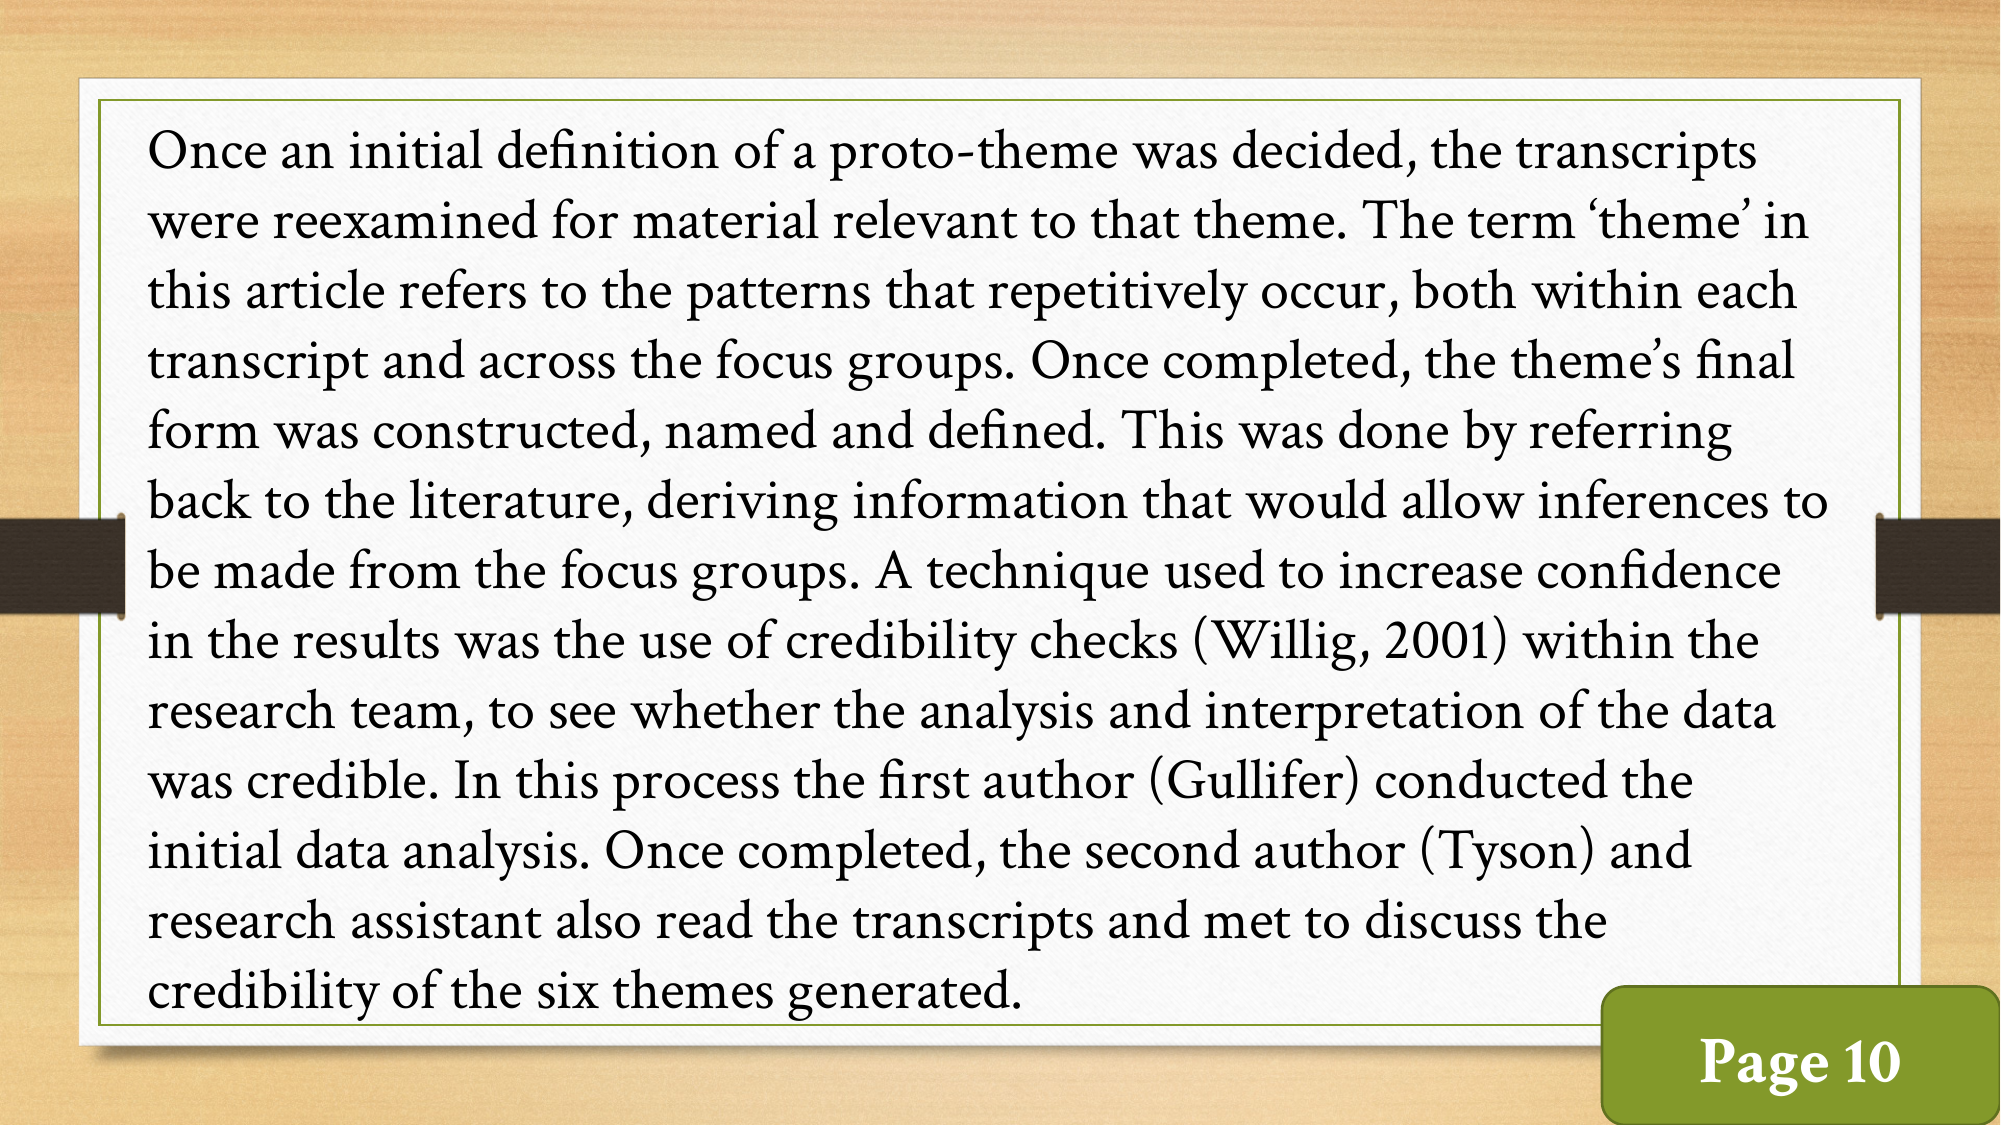

Once an initial definition of a proto-theme was decided, the transcripts were reexamined for material relevant to that theme. The term ‘theme’ in this article refers to the patterns that repetitively occur, both within each transcript and across the focus groups. Once completed, the theme’s final form was constructed, named and defined. This was done by referring back to the literature, deriving information that would allow inferences to be made from the focus groups. A technique used to increase confidence in the results was the use of credibility checks (Willig, 2001) within the research team, to see whether the analysis and interpretation of the data was credible. In this process the first author (Gullifer) conducted the initial data analysis. Once completed, the second author (Tyson) and research assistant also read the transcripts and met to discuss the credibility of the six themes generated.
Page 10